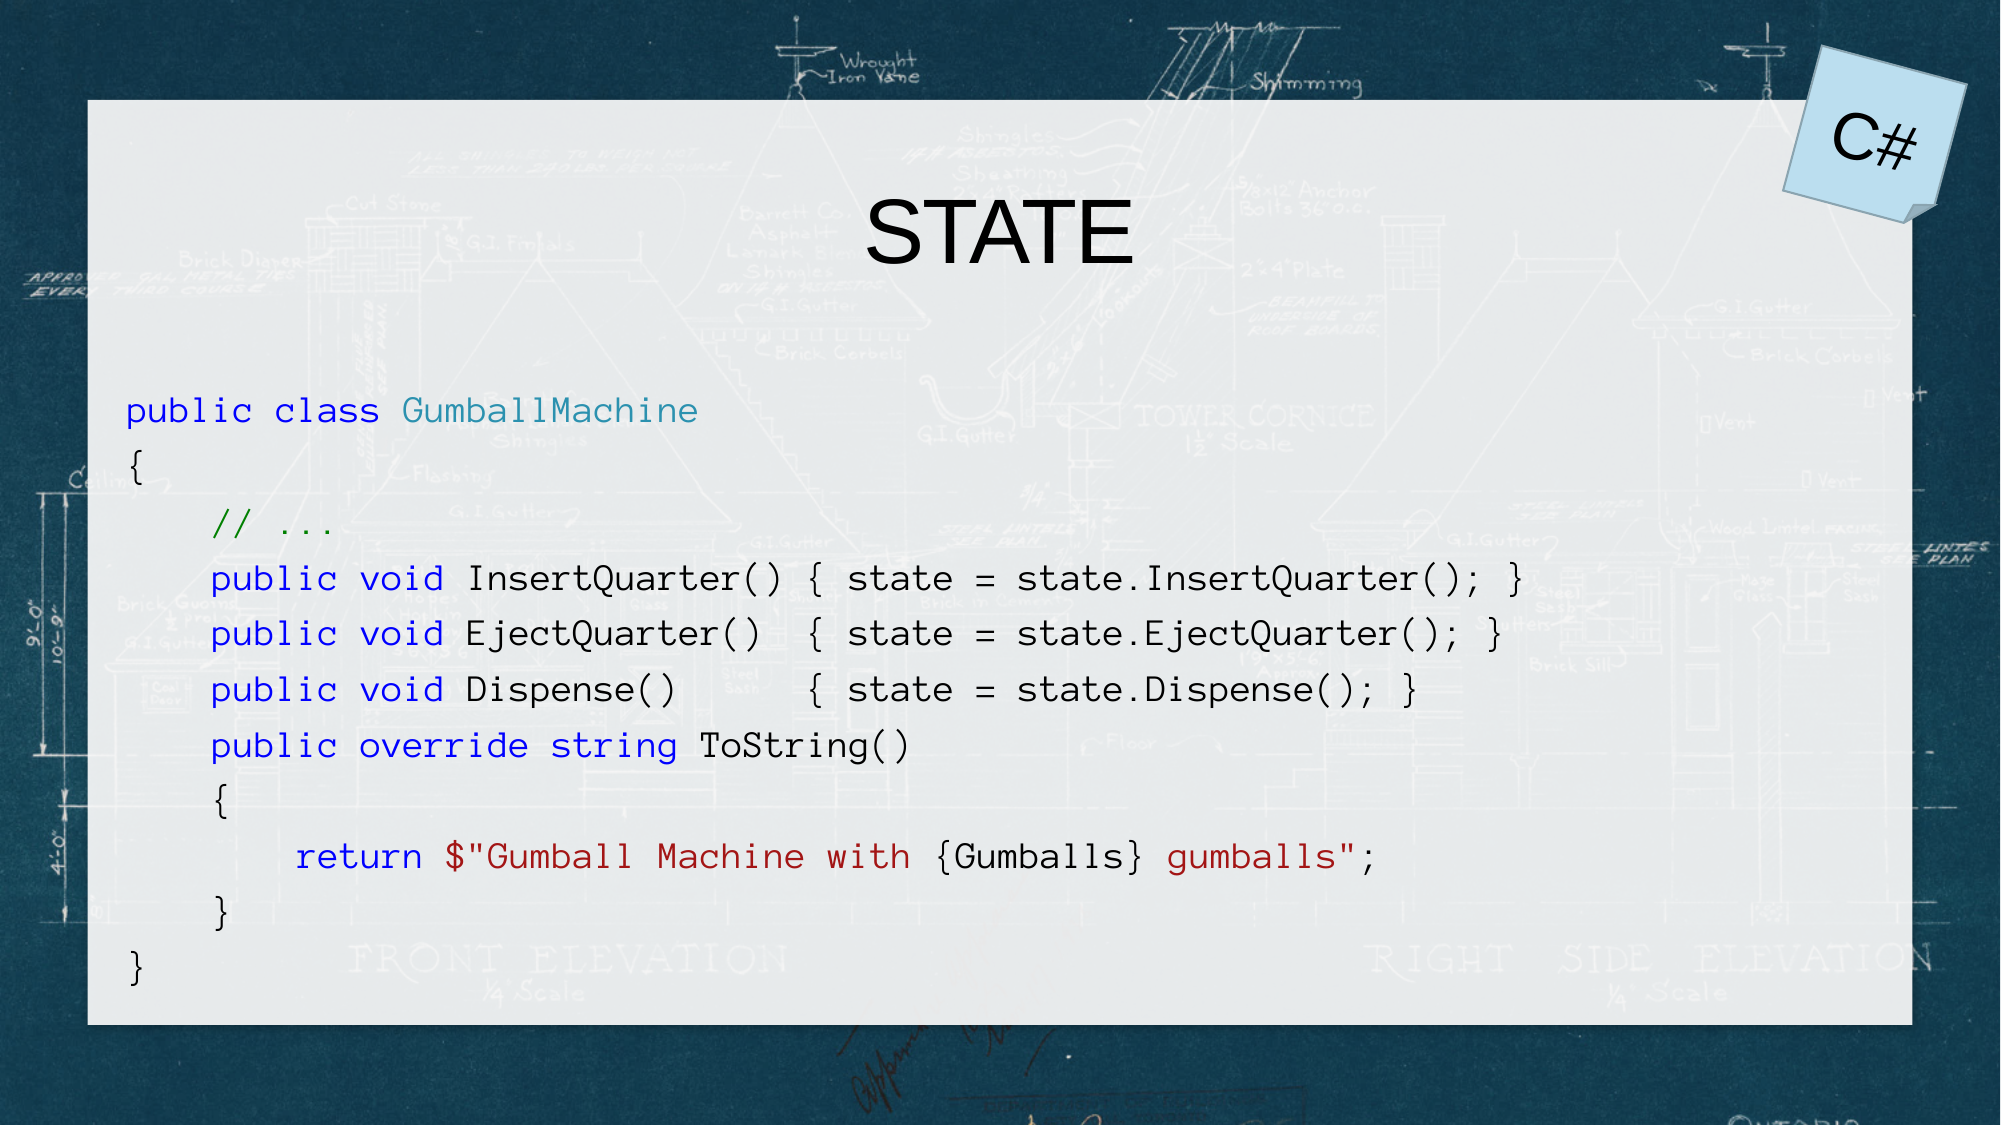

C#
# State
public class GumballMachine
{
    // ...
    public void InsertQuarter() { state = state.InsertQuarter(); }
    public void EjectQuarter()  { state = state.EjectQuarter(); }
    public void Dispense()      { state = state.Dispense(); }
    public override string ToString()
    {
        return $"Gumball Machine with {Gumballs} gumballs";
    }
}